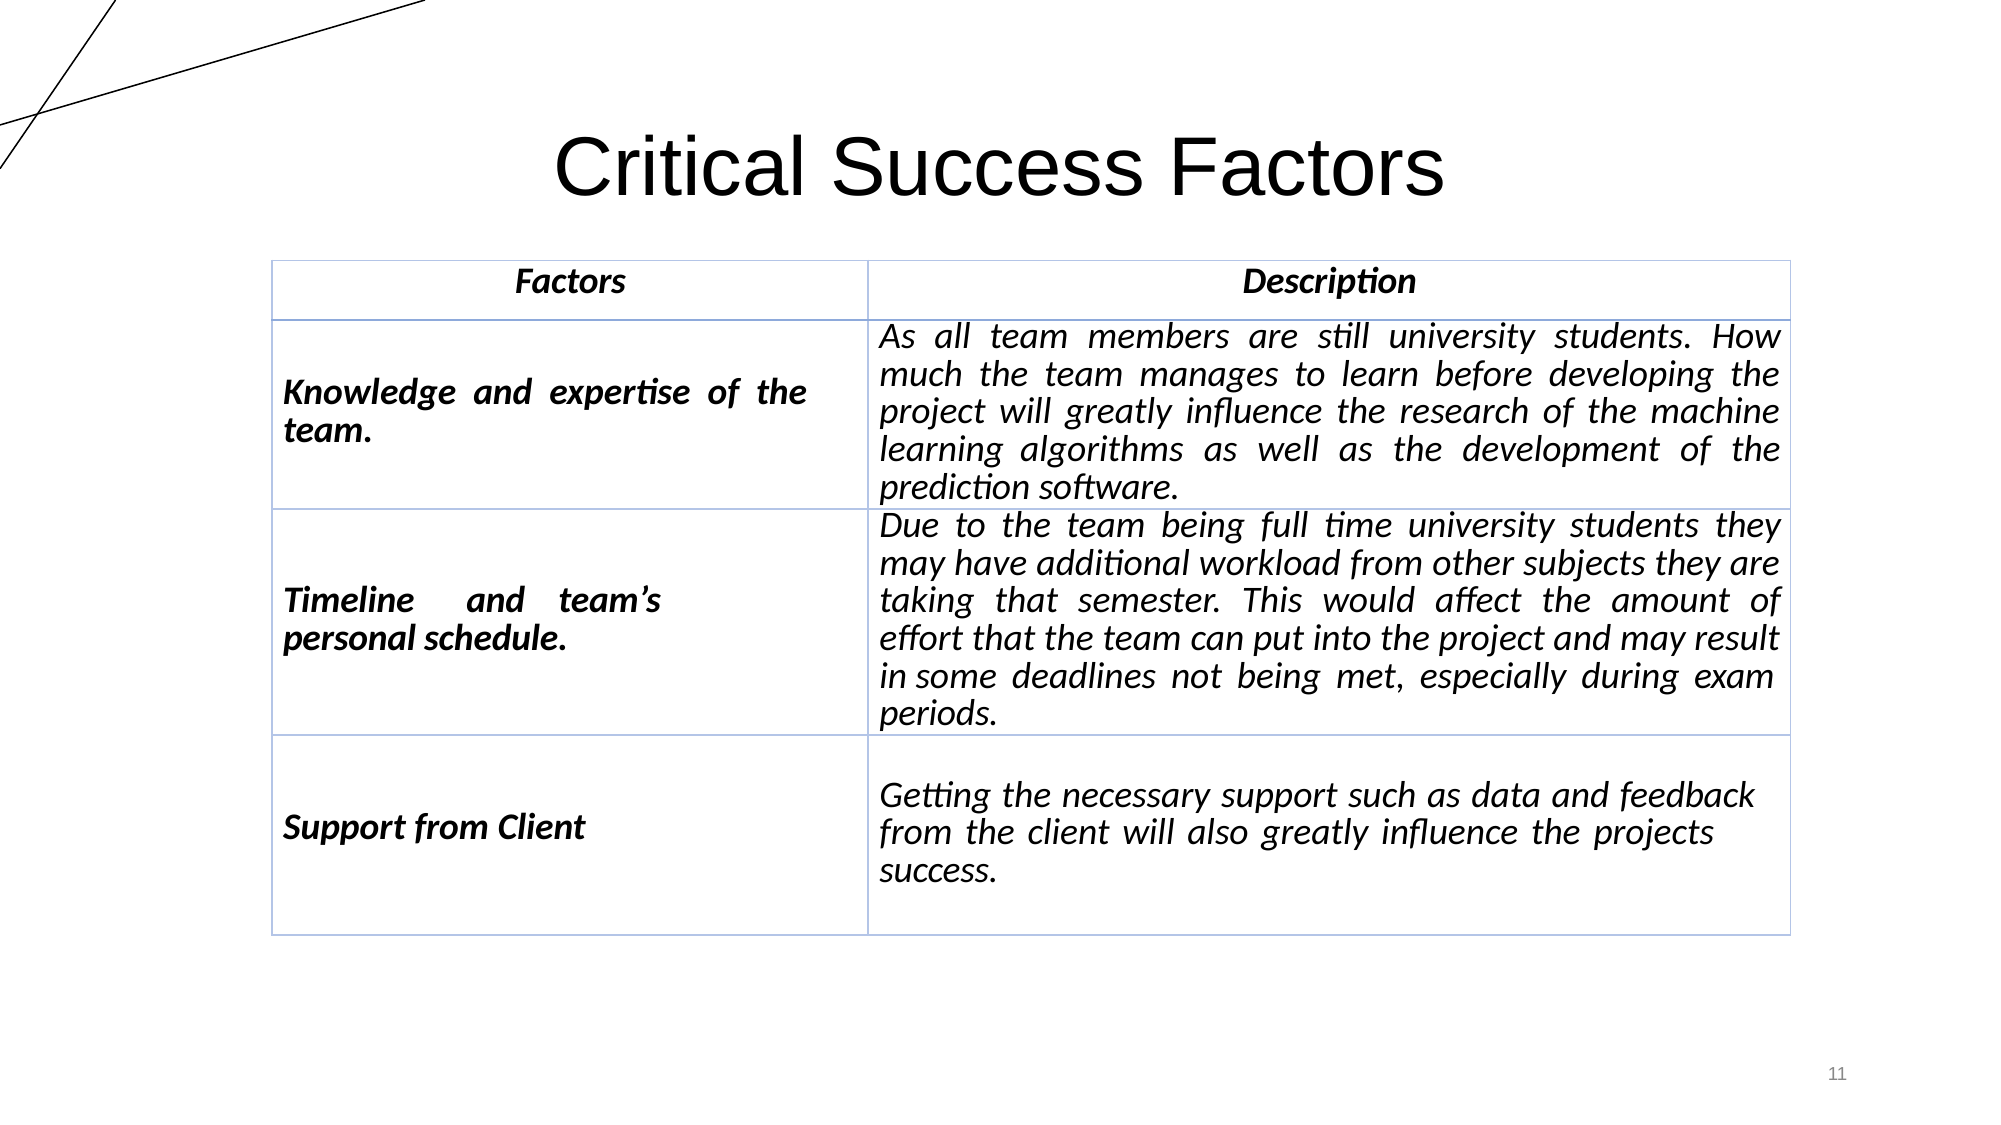

# Critical Success Factors
| Factors | Description |
| --- | --- |
| Knowledge and expertise of the team. | As all team members are still university students. How much the team manages to learn before developing the project will greatly influence the research of the machine learning algorithms as well as the development of the prediction software. |
| Timeline and team’s personal schedule. | Due to the team being full time university students they may have additional workload from other subjects they are taking that semester. This would affect the amount of effort that the team can put into the project and may result in some deadlines not being met, especially during exam periods. |
| Support from Client | Getting the necessary support such as data and feedback from the client will also greatly influence the projects success. |
11